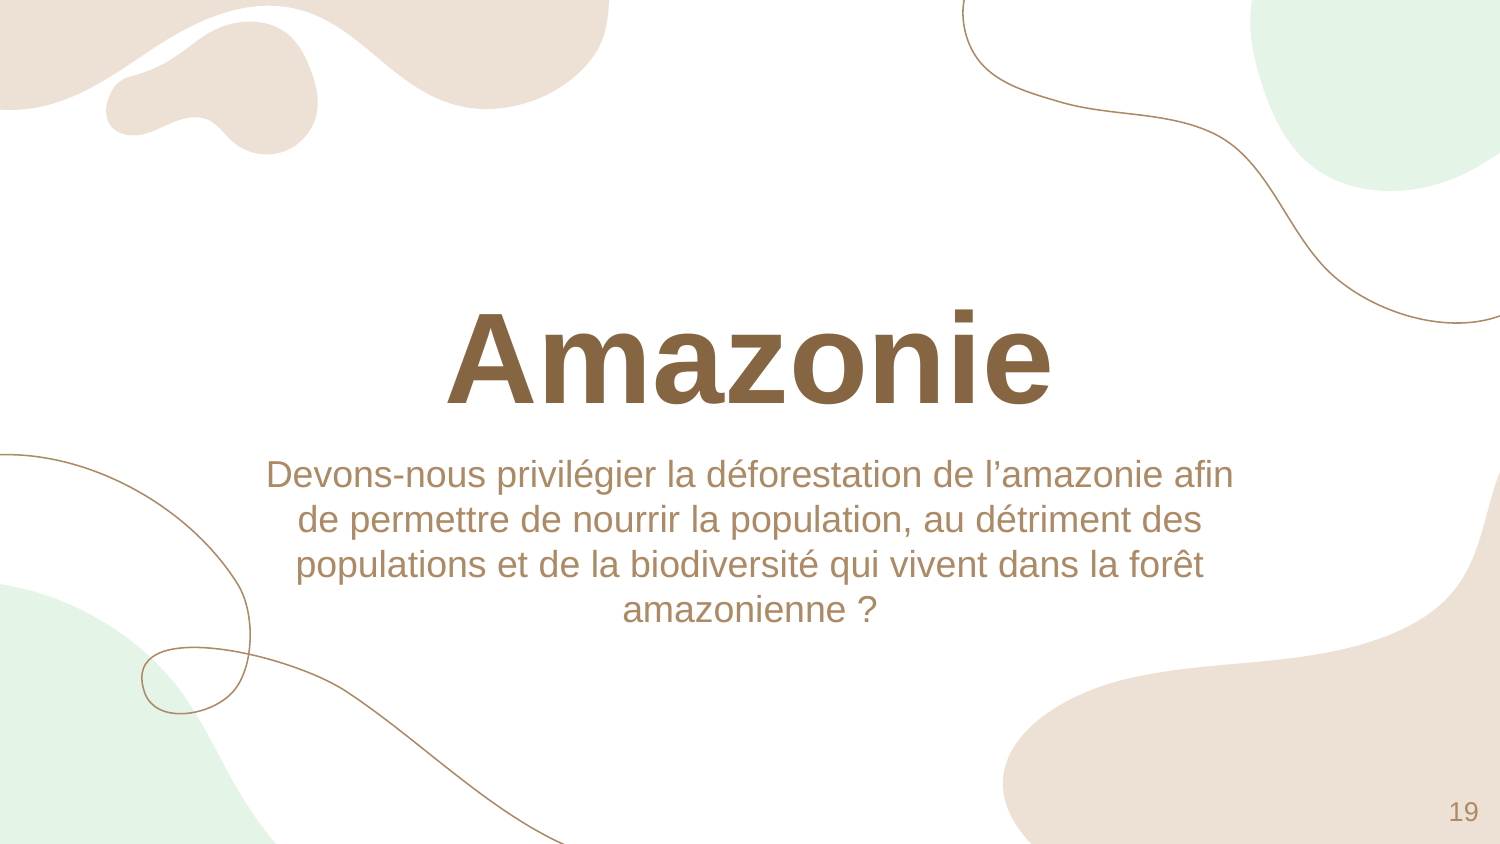

# Amazonie
Devons-nous privilégier la déforestation de l’amazonie afin de permettre de nourrir la population, au détriment des populations et de la biodiversité qui vivent dans la forêt amazonienne ?

19